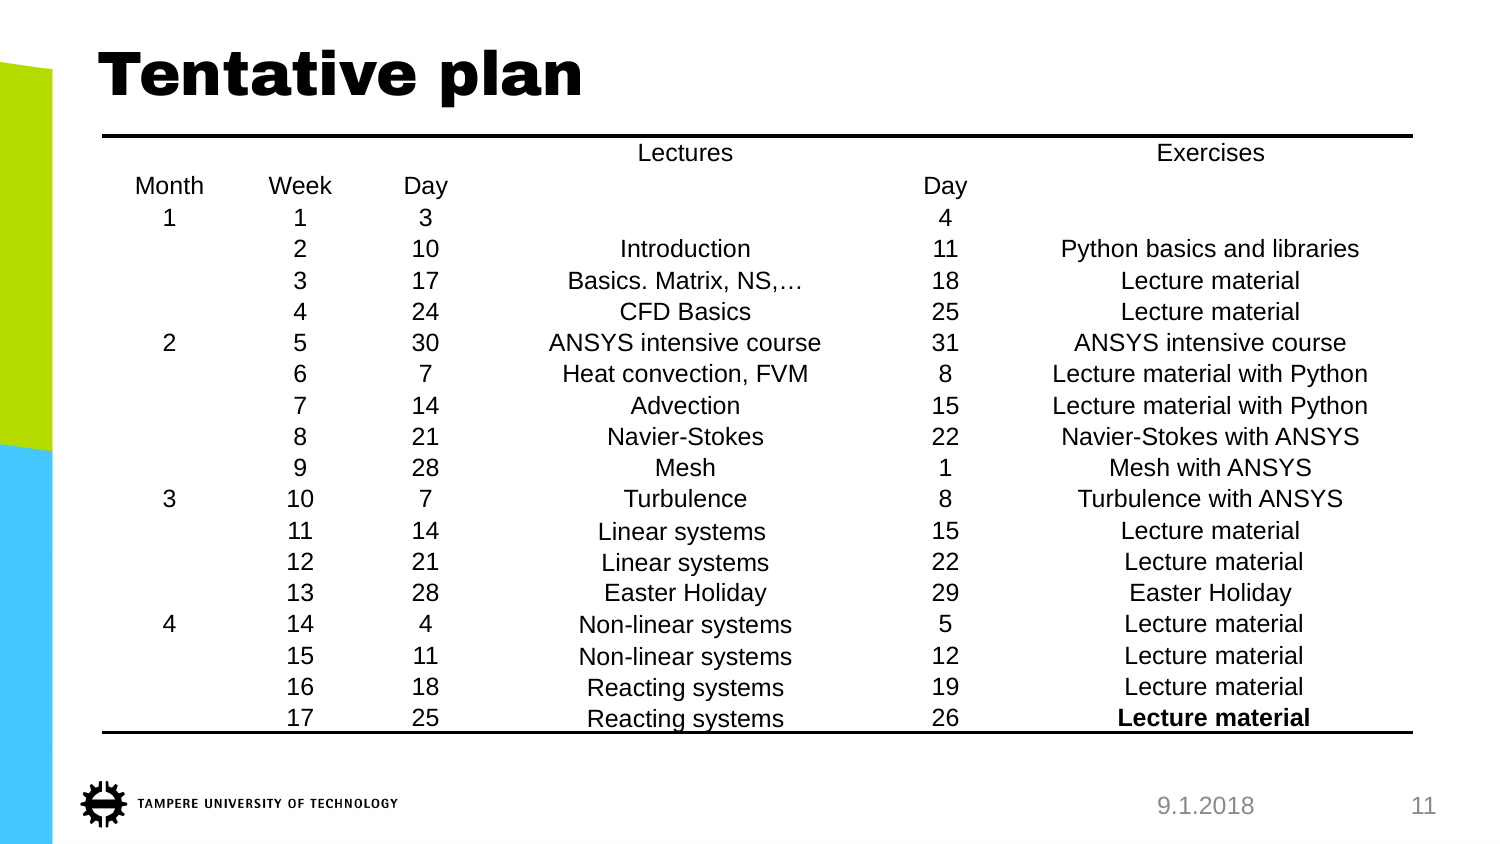

# Tentative plan
|  |  |  | Lectures |  | Exercises |
| --- | --- | --- | --- | --- | --- |
| Month | Week | Day |  | Day |  |
| 1 | 1 | 3 |  | 4 |  |
|  | 2 | 10 | Introduction | 11 | Python basics and libraries |
|  | 3 | 17 | Basics. Matrix, NS,… | 18 | Lecture material |
|  | 4 | 24 | CFD Basics | 25 | Lecture material |
| 2 | 5 | 30 | ANSYS intensive course | 31 | ANSYS intensive course |
|  | 6 | 7 | Heat convection, FVM | 8 | Lecture material with Python |
|  | 7 | 14 | Advection | 15 | Lecture material with Python |
|  | 8 | 21 | Navier-Stokes | 22 | Navier-Stokes with ANSYS |
|  | 9 | 28 | Mesh | 1 | Mesh with ANSYS |
| 3 | 10 | 7 | Turbulence | 8 | Turbulence with ANSYS |
|  | 11 | 14 | Linear systems | 15 | Lecture material |
|  | 12 | 21 | Linear systems | 22 | Lecture material |
|  | 13 | 28 | Easter Holiday | 29 | Easter Holiday |
| 4 | 14 | 4 | Non-linear systems | 5 | Lecture material |
|  | 15 | 11 | Non-linear systems | 12 | Lecture material |
|  | 16 | 18 | Reacting systems | 19 | Lecture material |
|  | 17 | 25 | Reacting systems | 26 | Lecture material |

9.1.2018
11